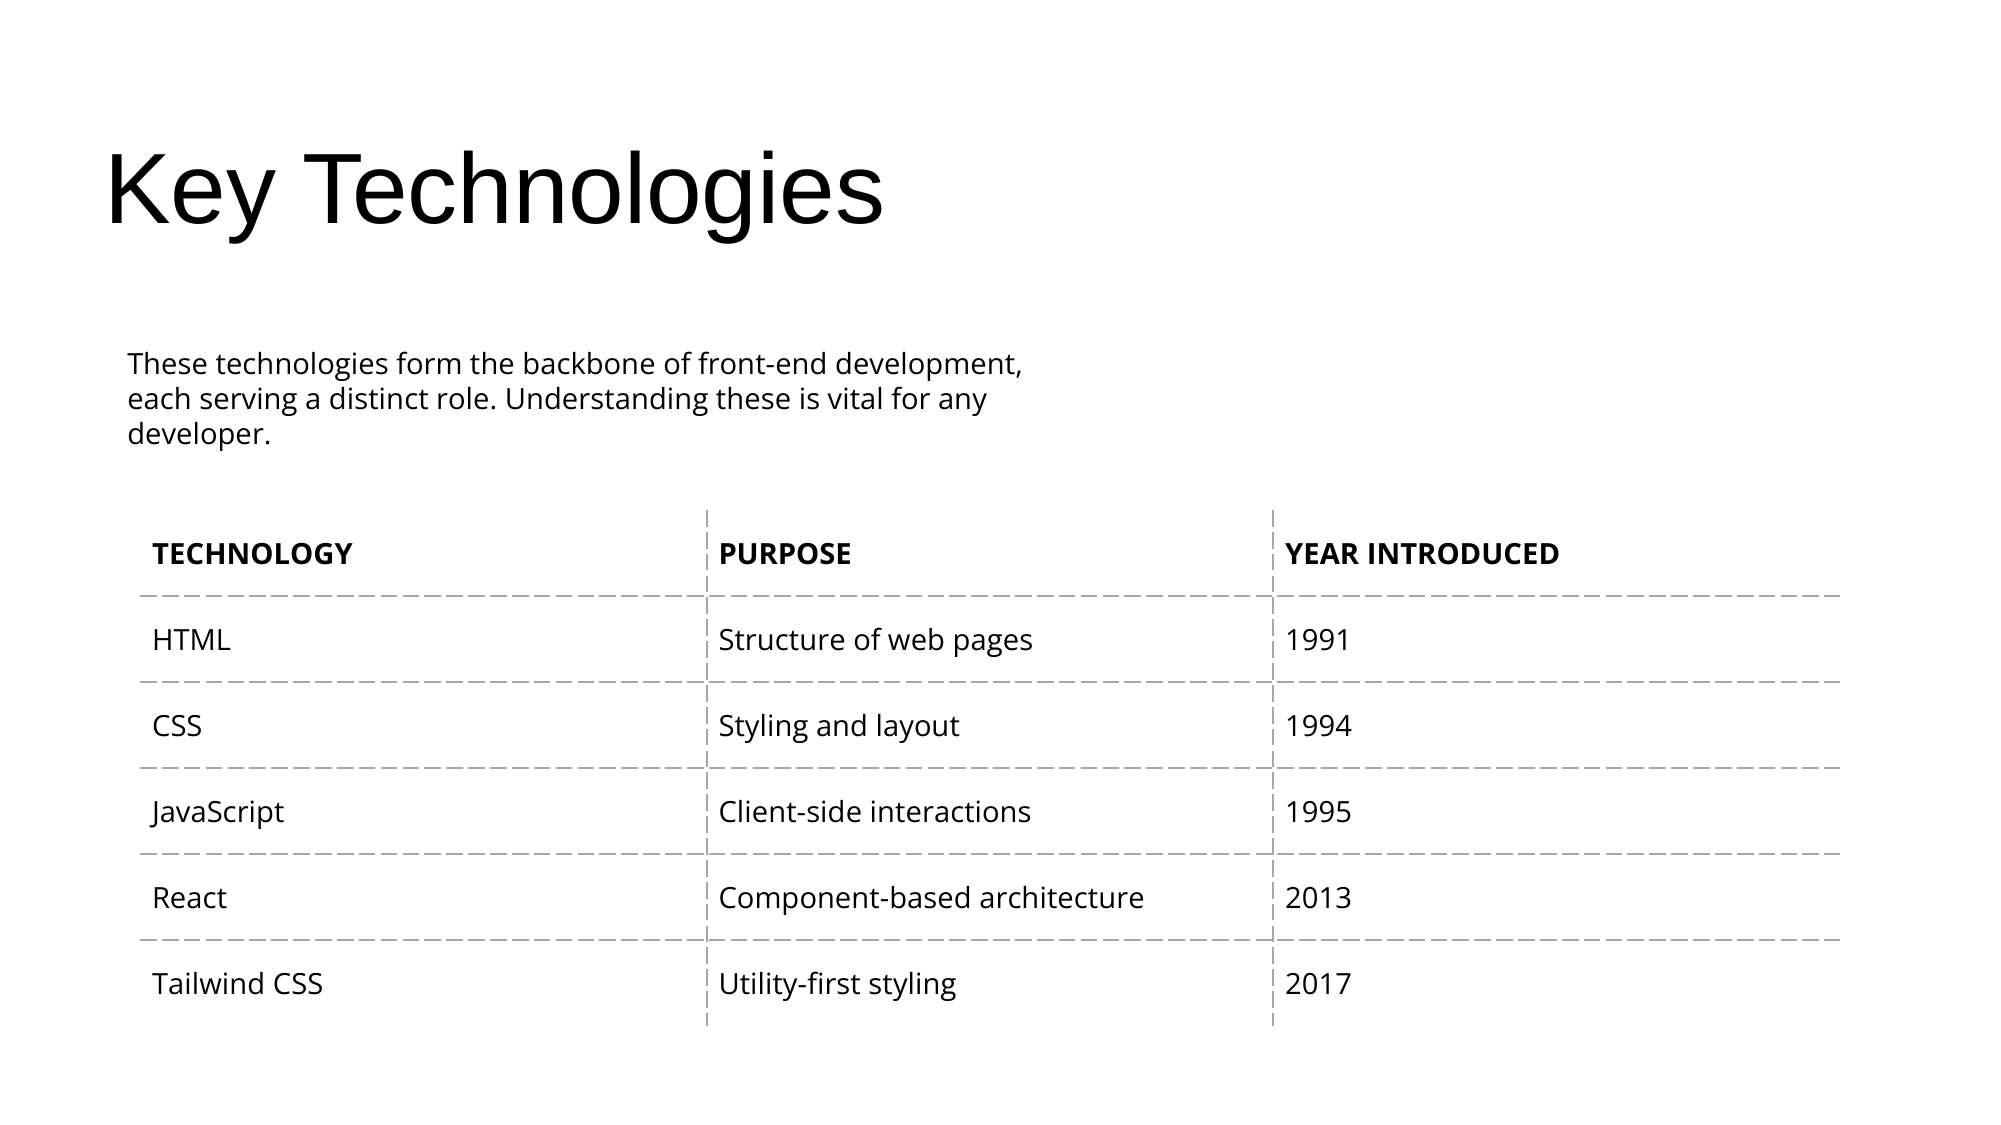

Key Technologies

These technologies form the backbone of front-end development, each serving a distinct role. Understanding these is vital for any developer.
| TECHNOLOGY | PURPOSE | YEAR INTRODUCED |
| --- | --- | --- |
| HTML | Structure of web pages | 1991 |
| CSS | Styling and layout | 1994 |
| JavaScript | Client-side interactions | 1995 |
| React | Component-based architecture | 2013 |
| Tailwind CSS | Utility-first styling | 2017 |